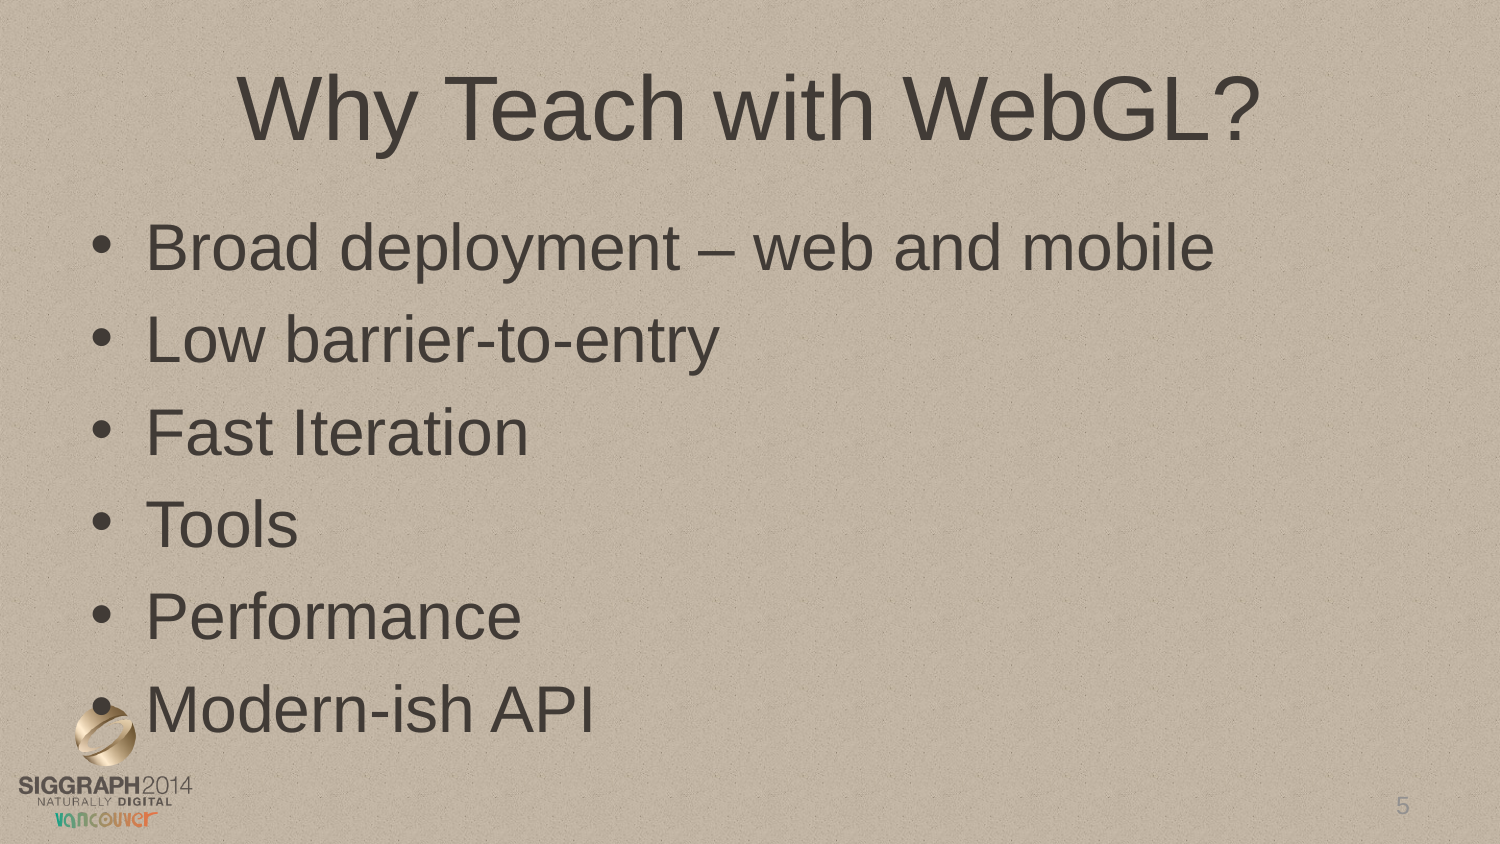

# Why Teach with WebGL?
Broad deployment – web and mobile
Low barrier-to-entry
Fast Iteration
Tools
Performance
Modern-ish API
5